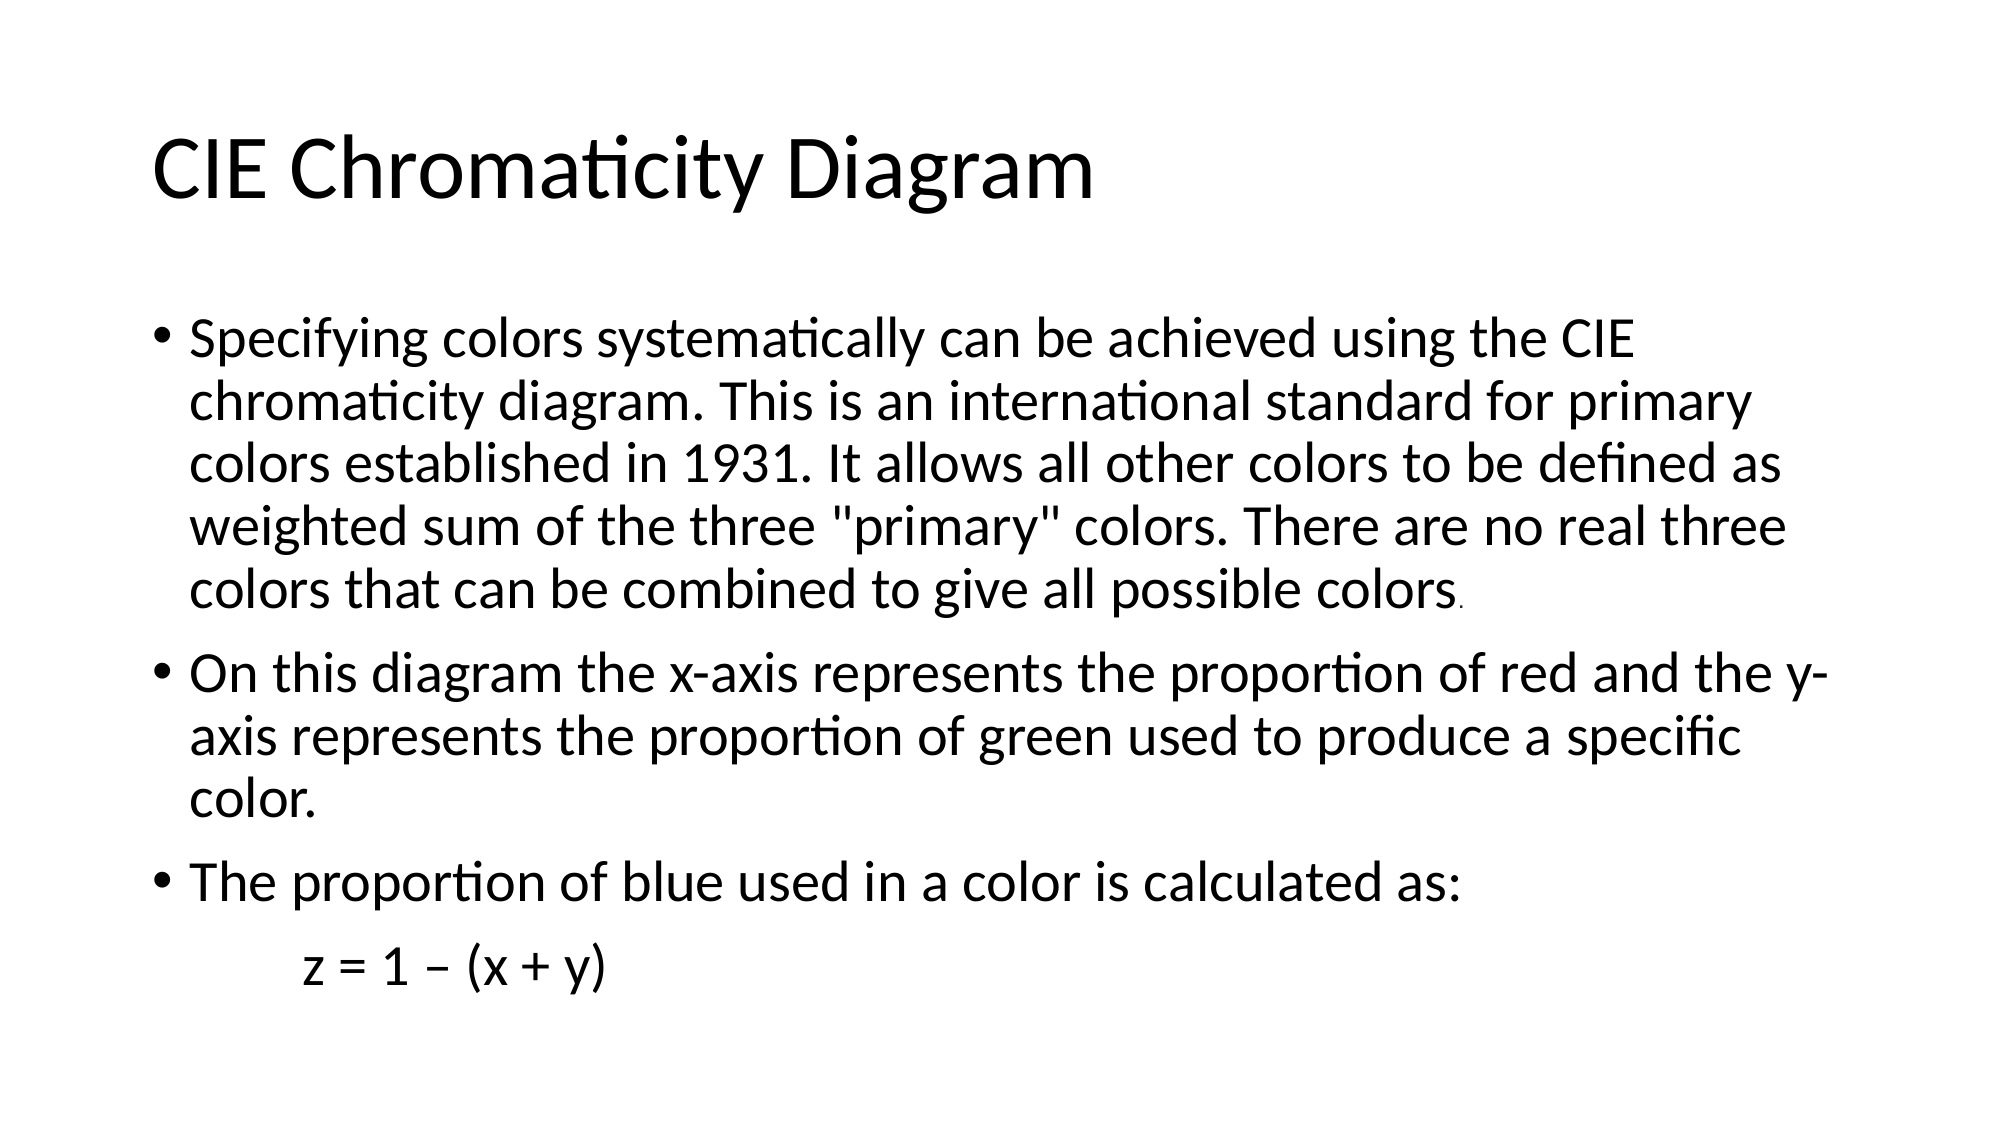

# CIE Chromaticity Diagram
Specifying colors systematically can be achieved using the CIE chromaticity diagram. This is an international standard for primary colors established in 1931. It allows all other colors to be defined as weighted sum of the three "primary" colors. There are no real three colors that can be combined to give all possible colors.
On this diagram the x-axis represents the proportion of red and the y-axis represents the proportion of green used to produce a specific color.
The proportion of blue used in a color is calculated as:
	z = 1 – (x + y)